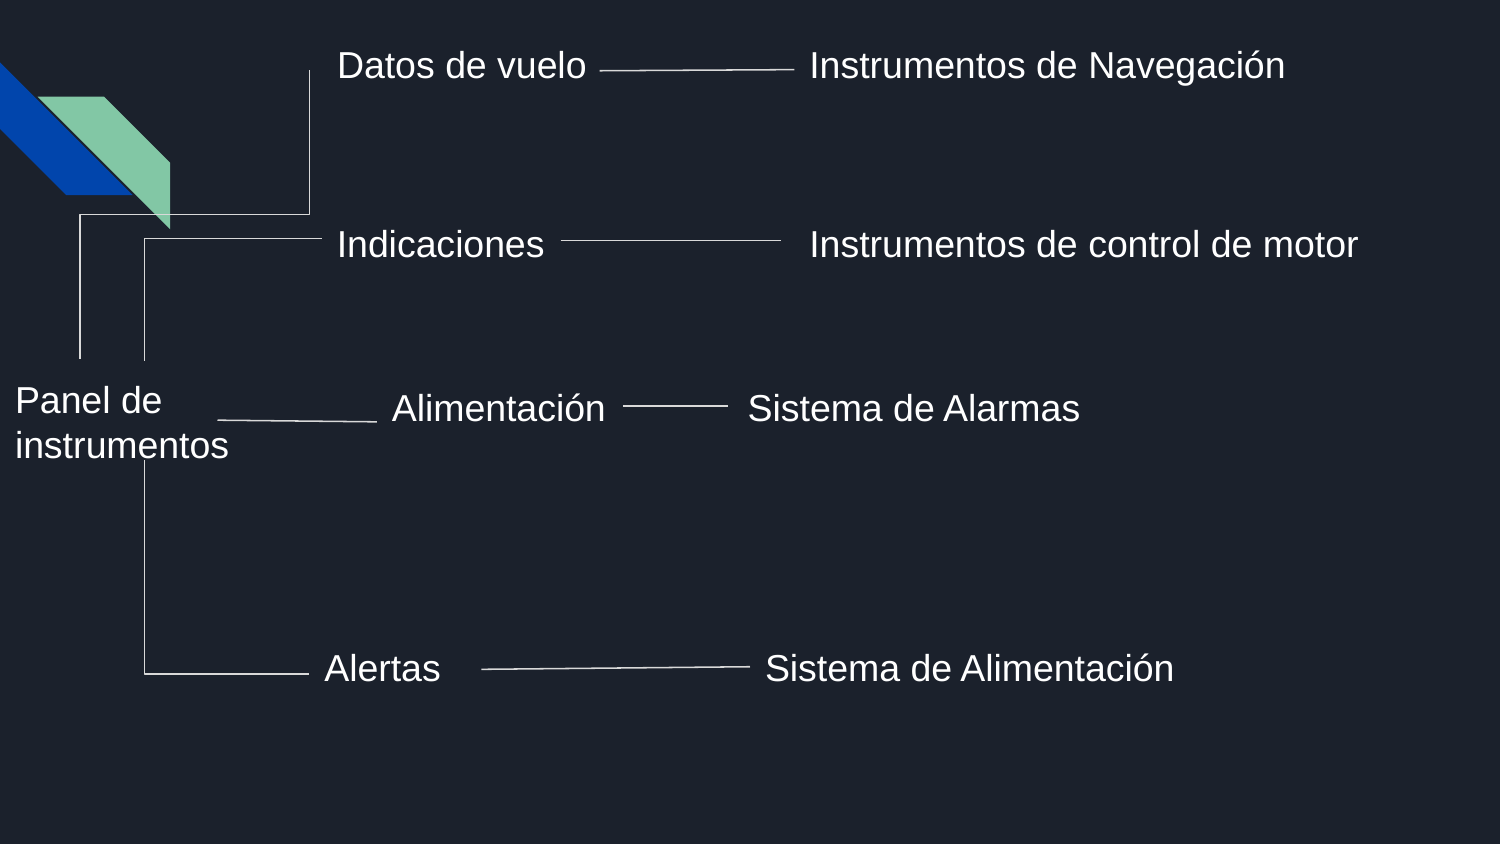

Datos de vuelo
Instrumentos de Navegación
Indicaciones
Instrumentos de control de motor
Panel de instrumentos
Alimentación
Sistema de Alarmas
Alertas
Sistema de Alimentación